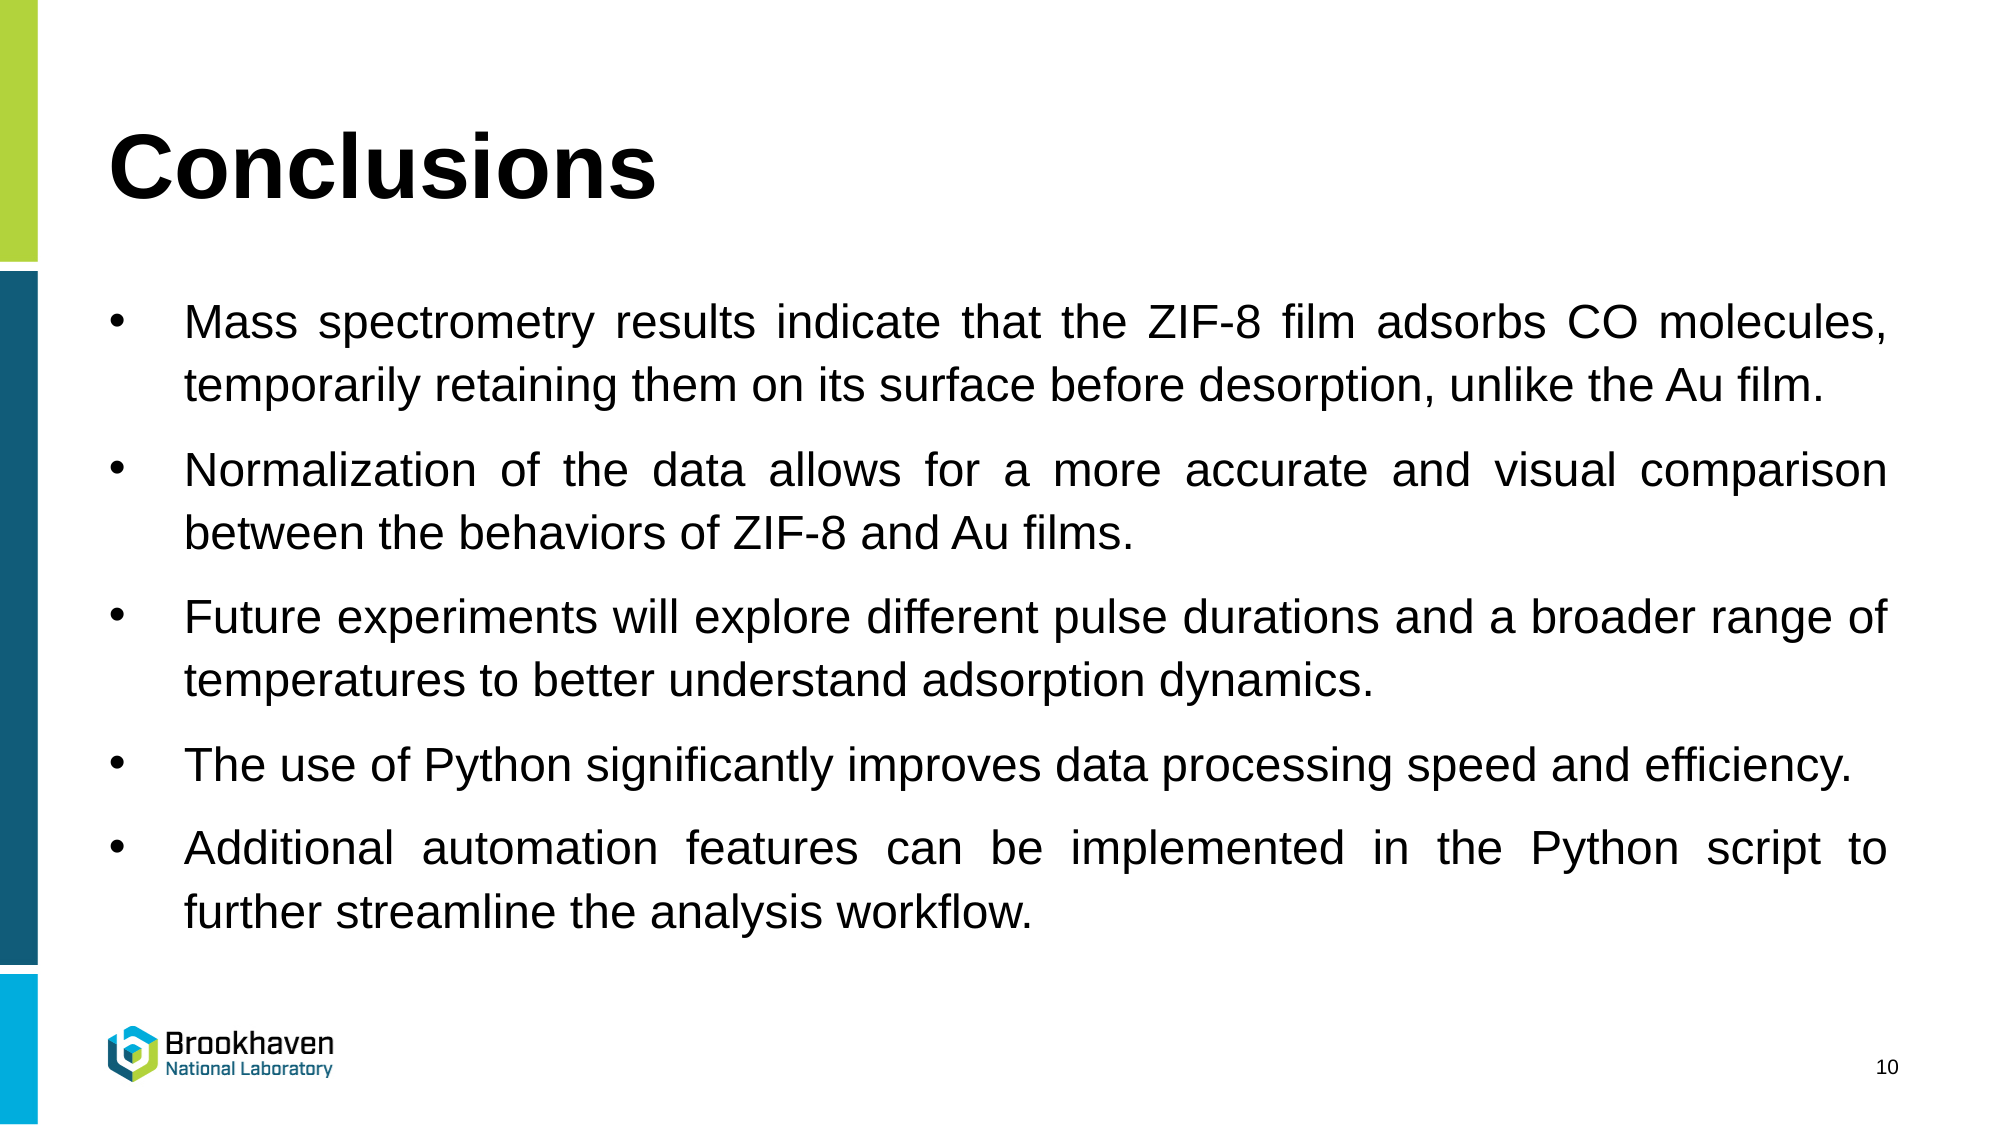

# Conclusions
Mass spectrometry results indicate that the ZIF-8 film adsorbs CO molecules, temporarily retaining them on its surface before desorption, unlike the Au film.
Normalization of the data allows for a more accurate and visual comparison between the behaviors of ZIF-8 and Au films.
Future experiments will explore different pulse durations and a broader range of temperatures to better understand adsorption dynamics.
The use of Python significantly improves data processing speed and efficiency.
Additional automation features can be implemented in the Python script to further streamline the analysis workflow.

10